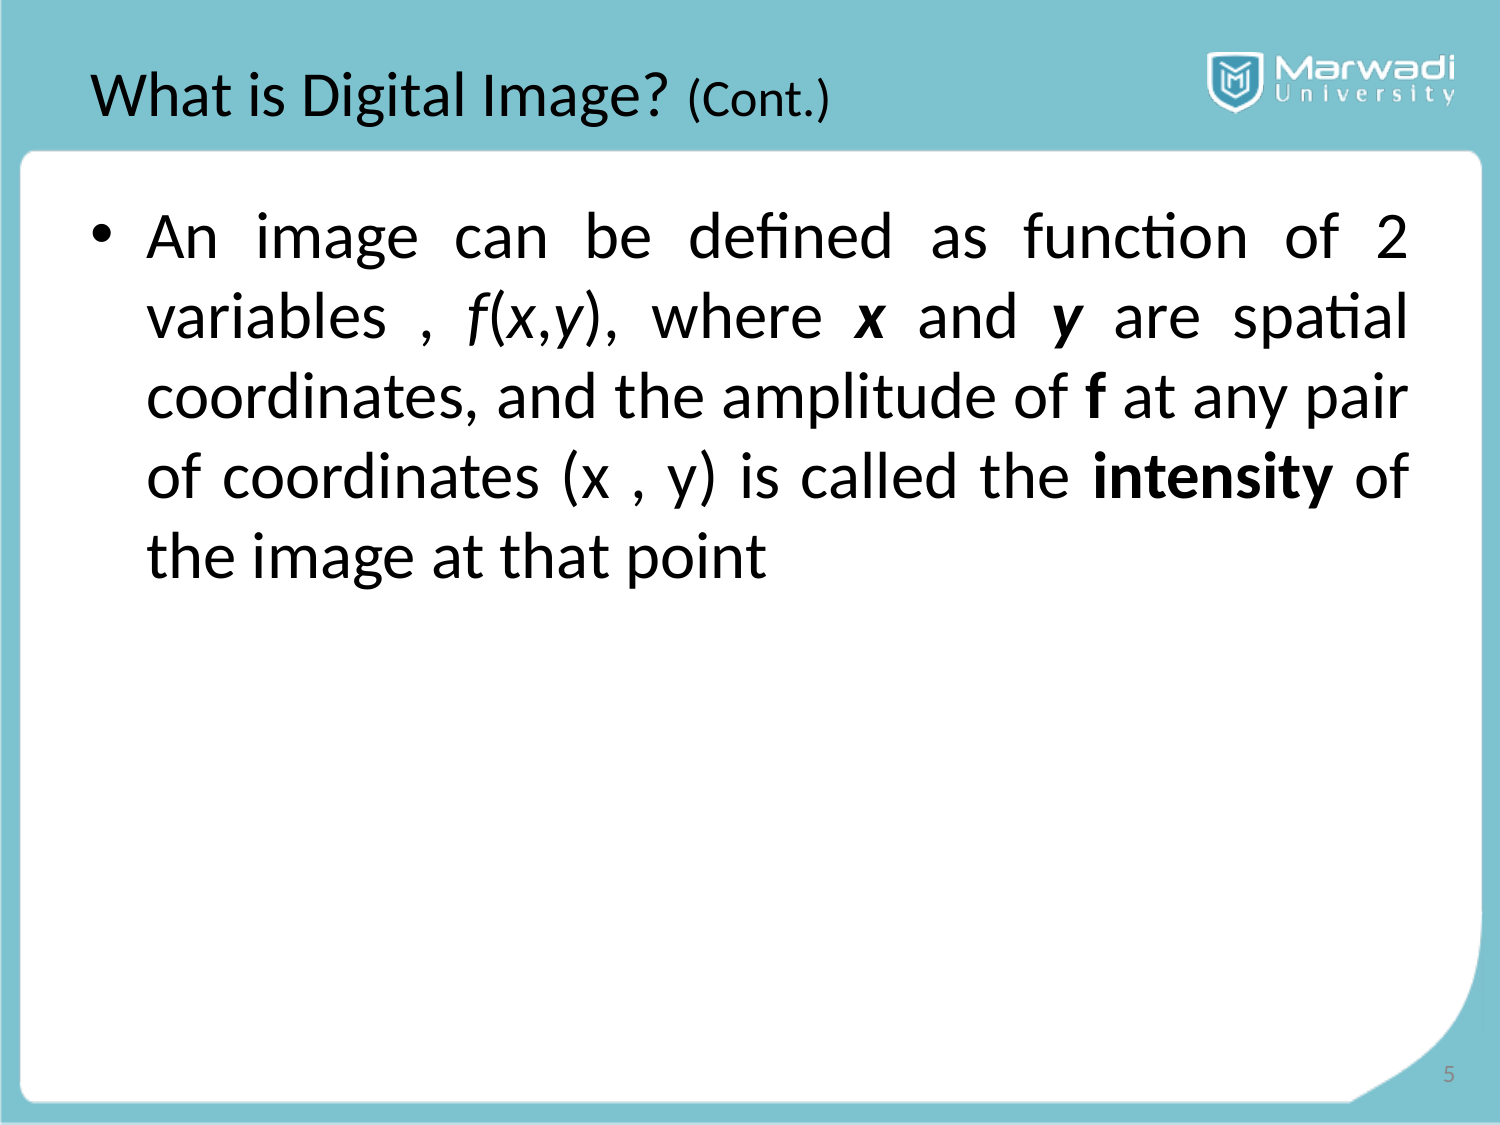

# What is Digital Image? (Cont.)
An image can be defined as function of 2 variables , f(x,y), where x and y are spatial coordinates, and the amplitude of f at any pair of coordinates (x , y) is called the intensity of the image at that point
5